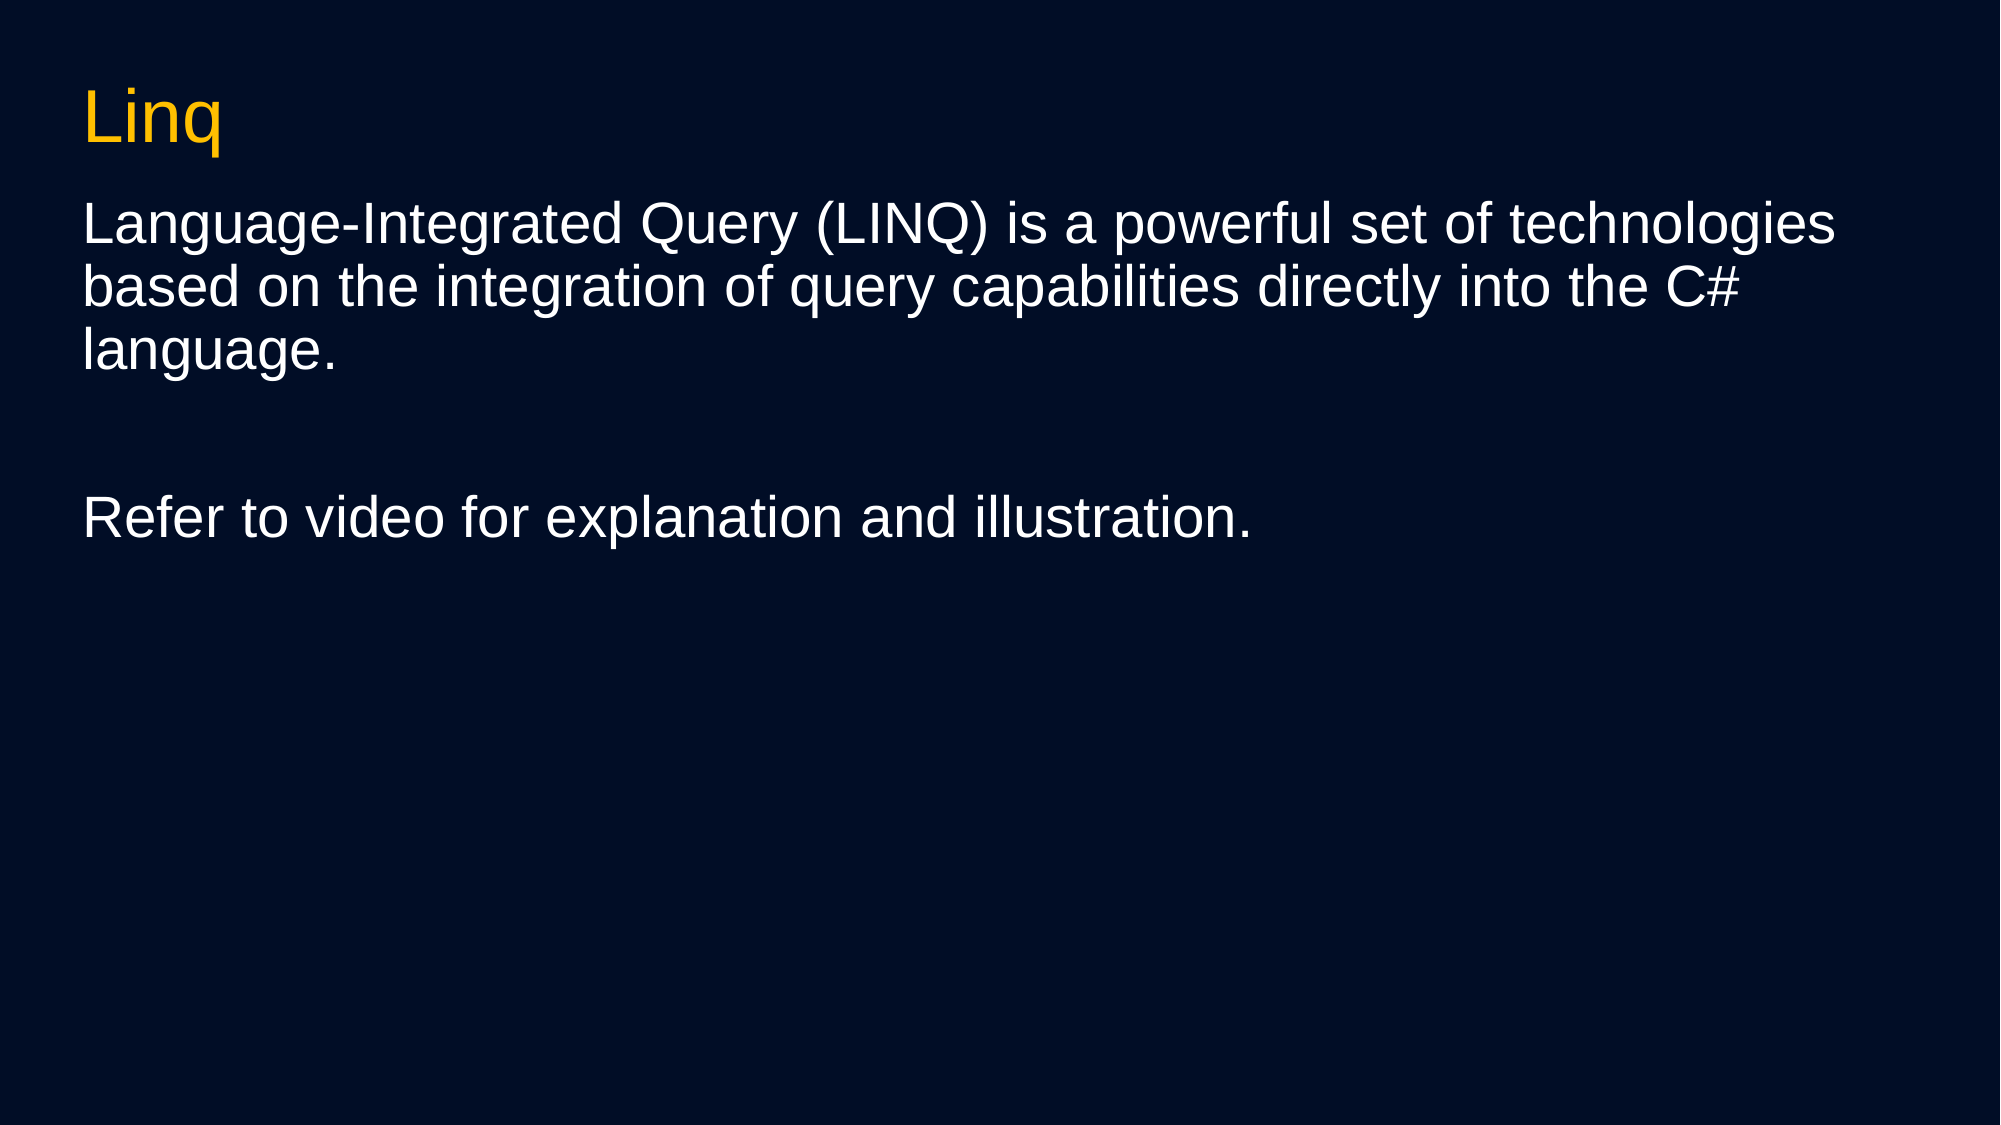

# Linq
Language-Integrated Query (LINQ) is a powerful set of technologies based on the integration of query capabilities directly into the C# language.

Refer to video for explanation and illustration.